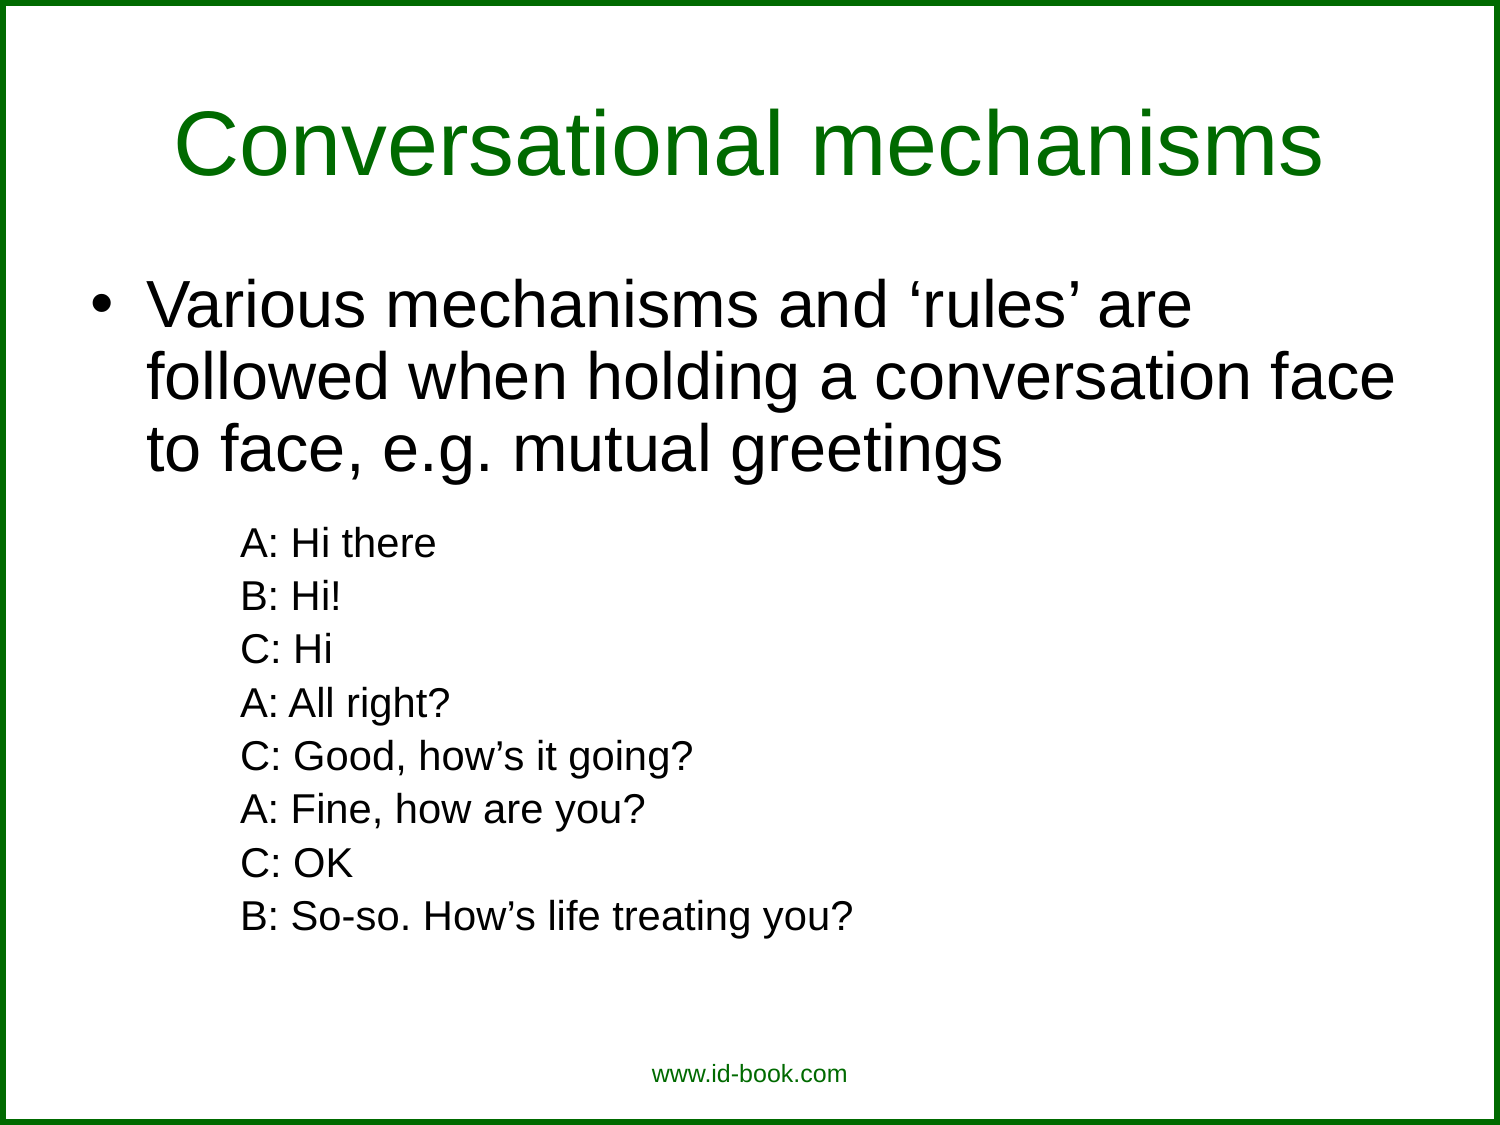

Various mechanisms and ‘rules’ are followed when holding a conversation face to face, e.g. mutual greetings

A: Hi there
B: Hi!
C: Hi
A: All right?
C: Good, how’s it going?
A: Fine, how are you?
C: OK
B: So-so. How’s life treating you?

Conversational mechanisms
www.id-book.com